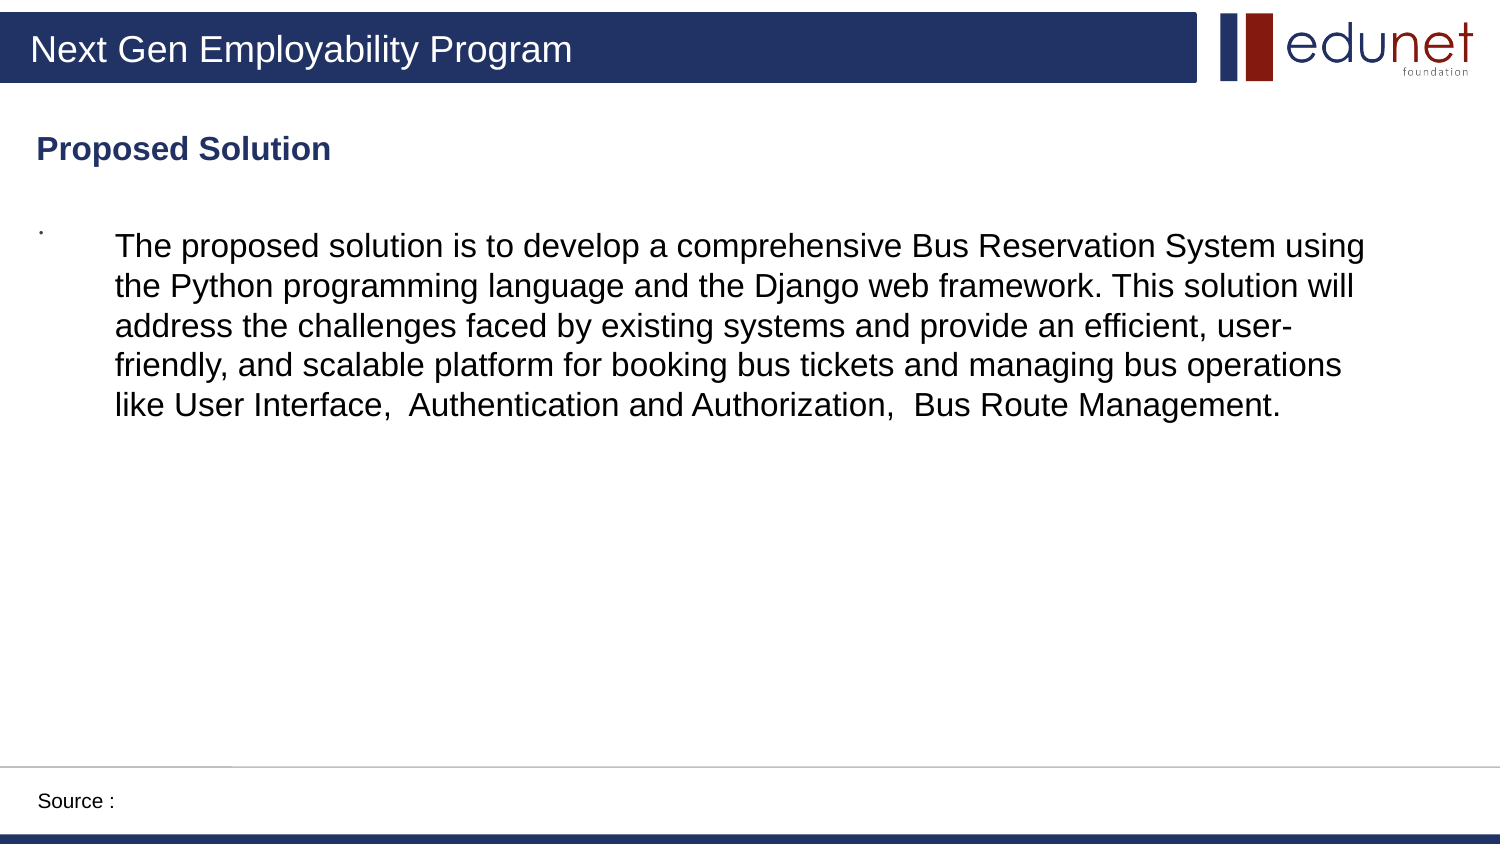

# Proposed Solution
.
The proposed solution is to develop a comprehensive Bus Reservation System using the Python programming language and the Django web framework. This solution will address the challenges faced by existing systems and provide an efficient, user-friendly, and scalable platform for booking bus tickets and managing bus operations like User Interface,  Authentication and Authorization,  Bus Route Management.

Source :